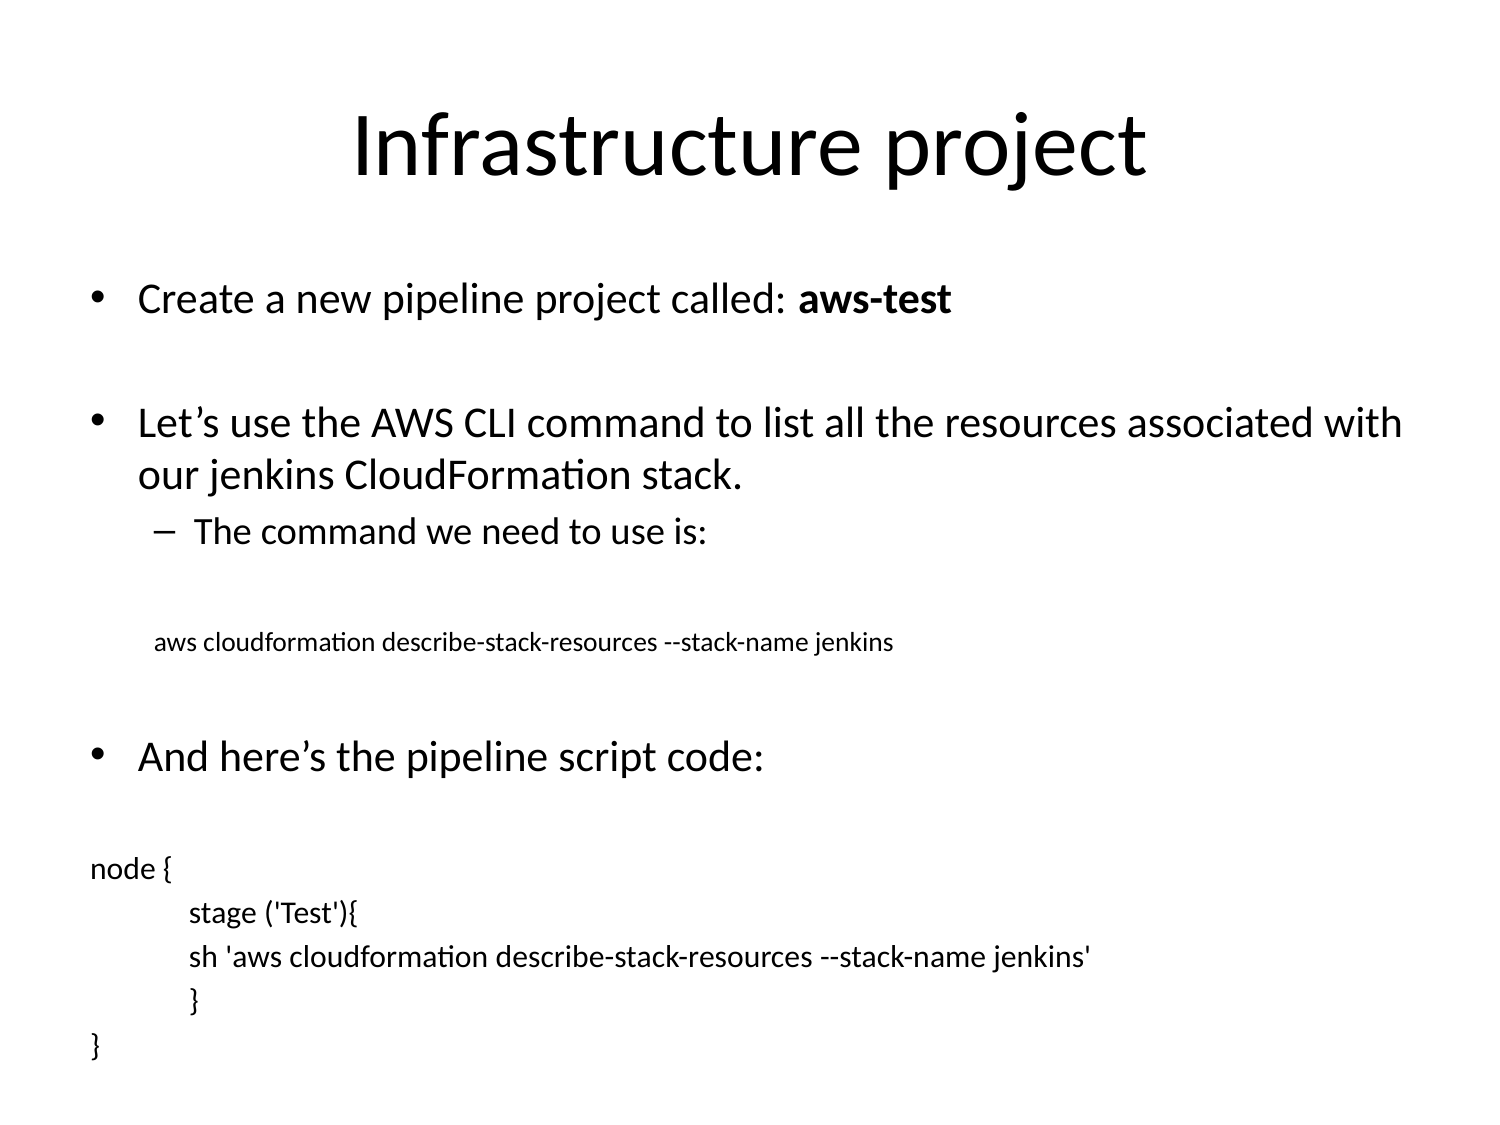

# Infrastructure project
Create a new pipeline project called: aws-test

Let’s use the AWS CLI command to list all the resources associated with our jenkins CloudFormation stack.
The command we need to use is:

aws cloudformation describe-stack-resources --stack-name jenkins

And here’s the pipeline script code:

node {
	stage ('Test'){
		sh 'aws cloudformation describe-stack-resources --stack-name jenkins'
	}
}